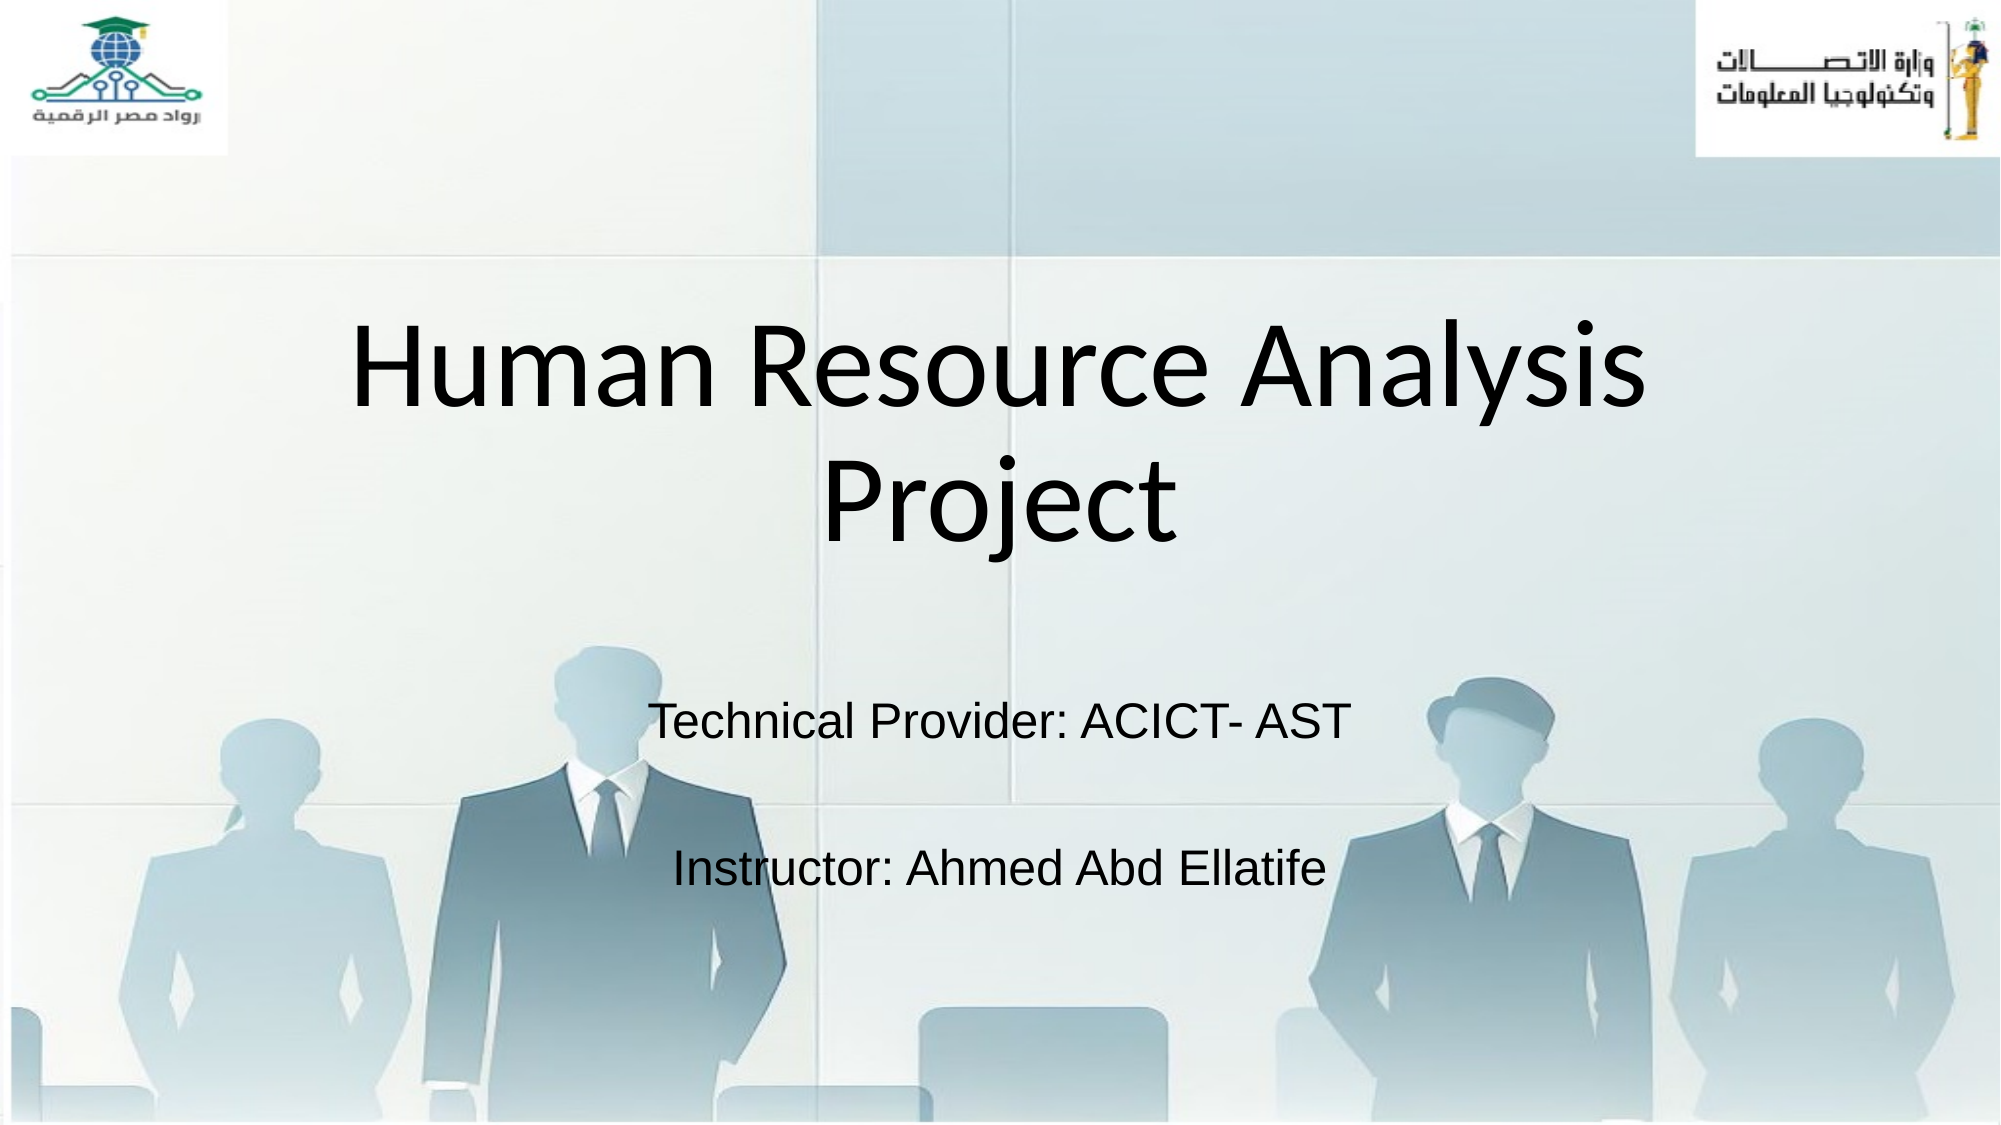

# Human Resource Analysis Project
Technical Provider: ACICT- AST

Instructor: Ahmed Abd Ellatife